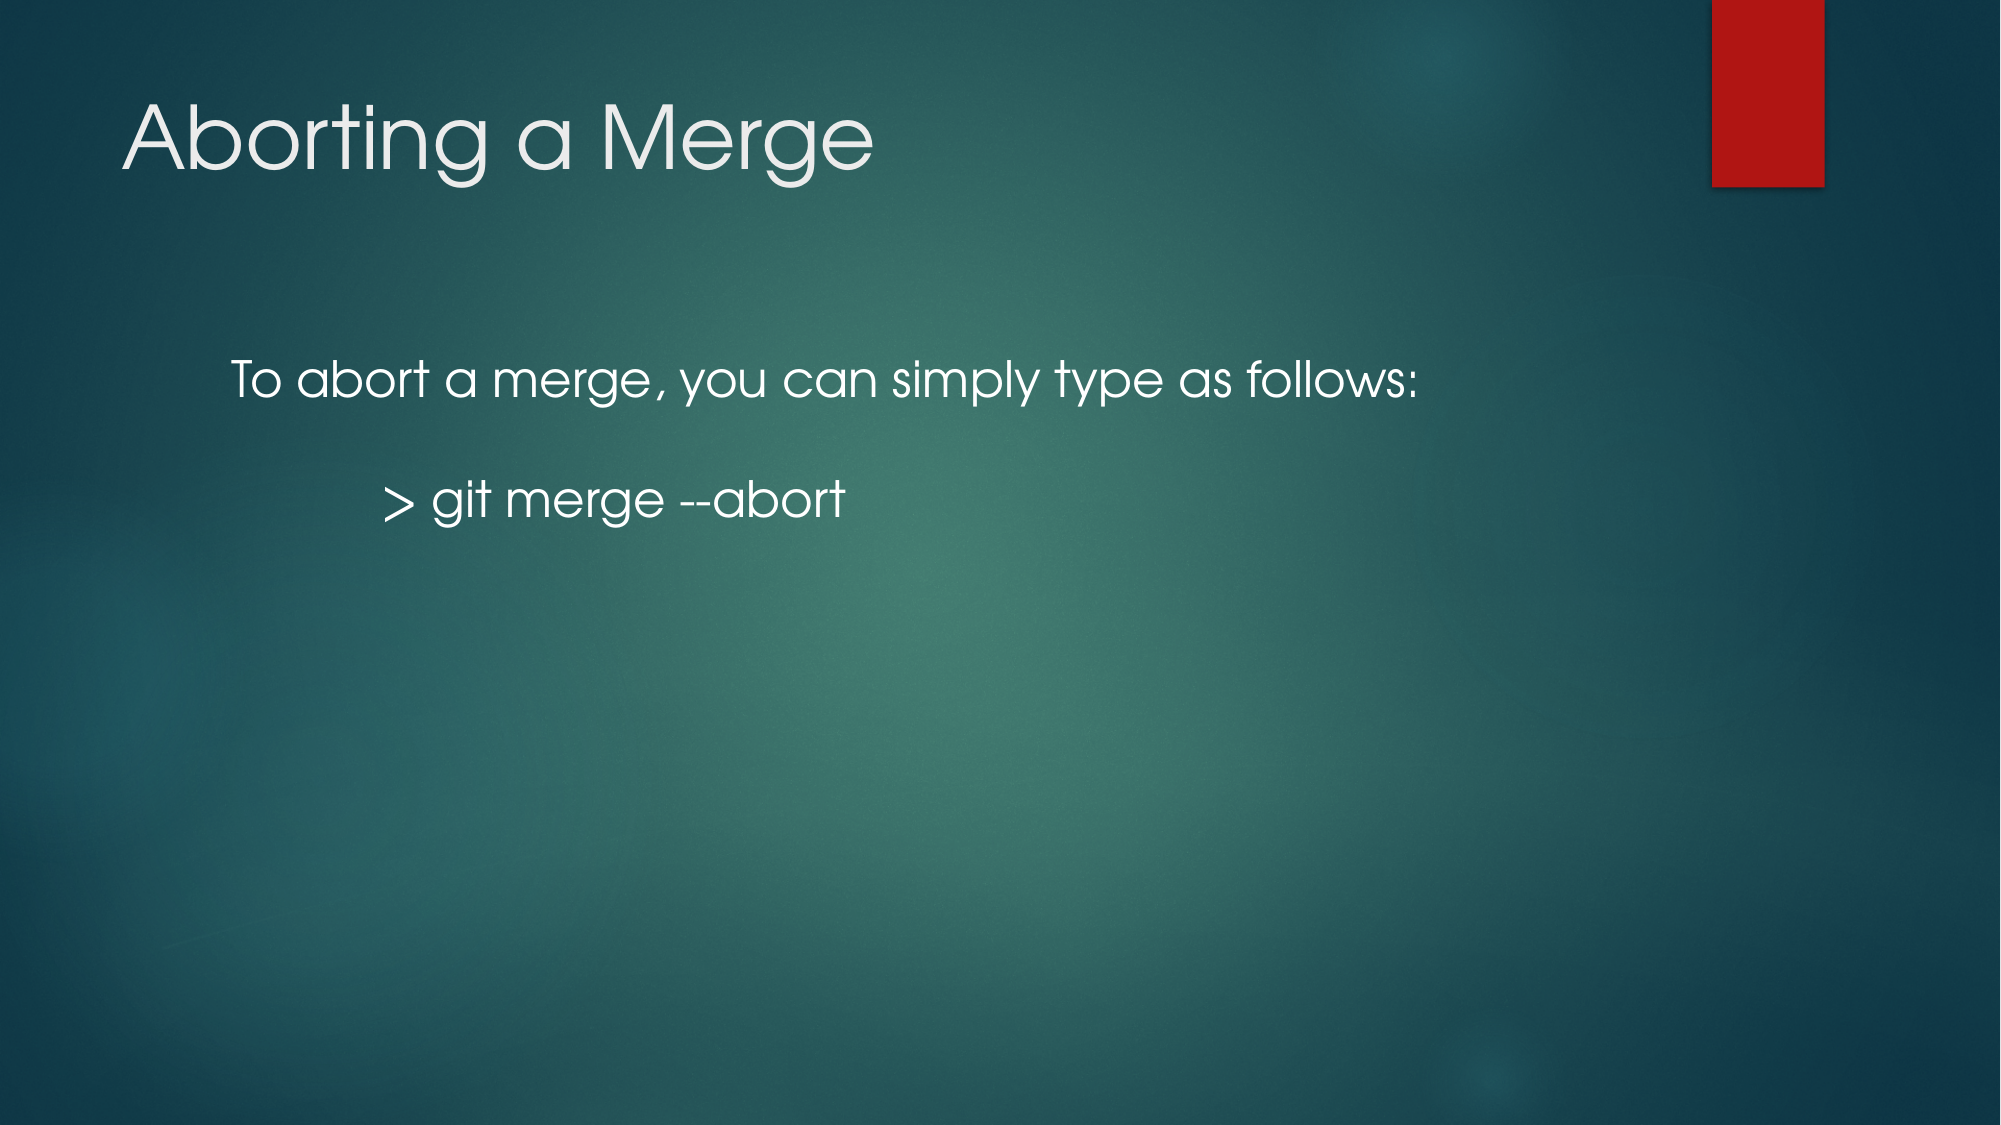

# Aborting a Merge
To abort a merge, you can simply type as follows:

	> git merge --abort